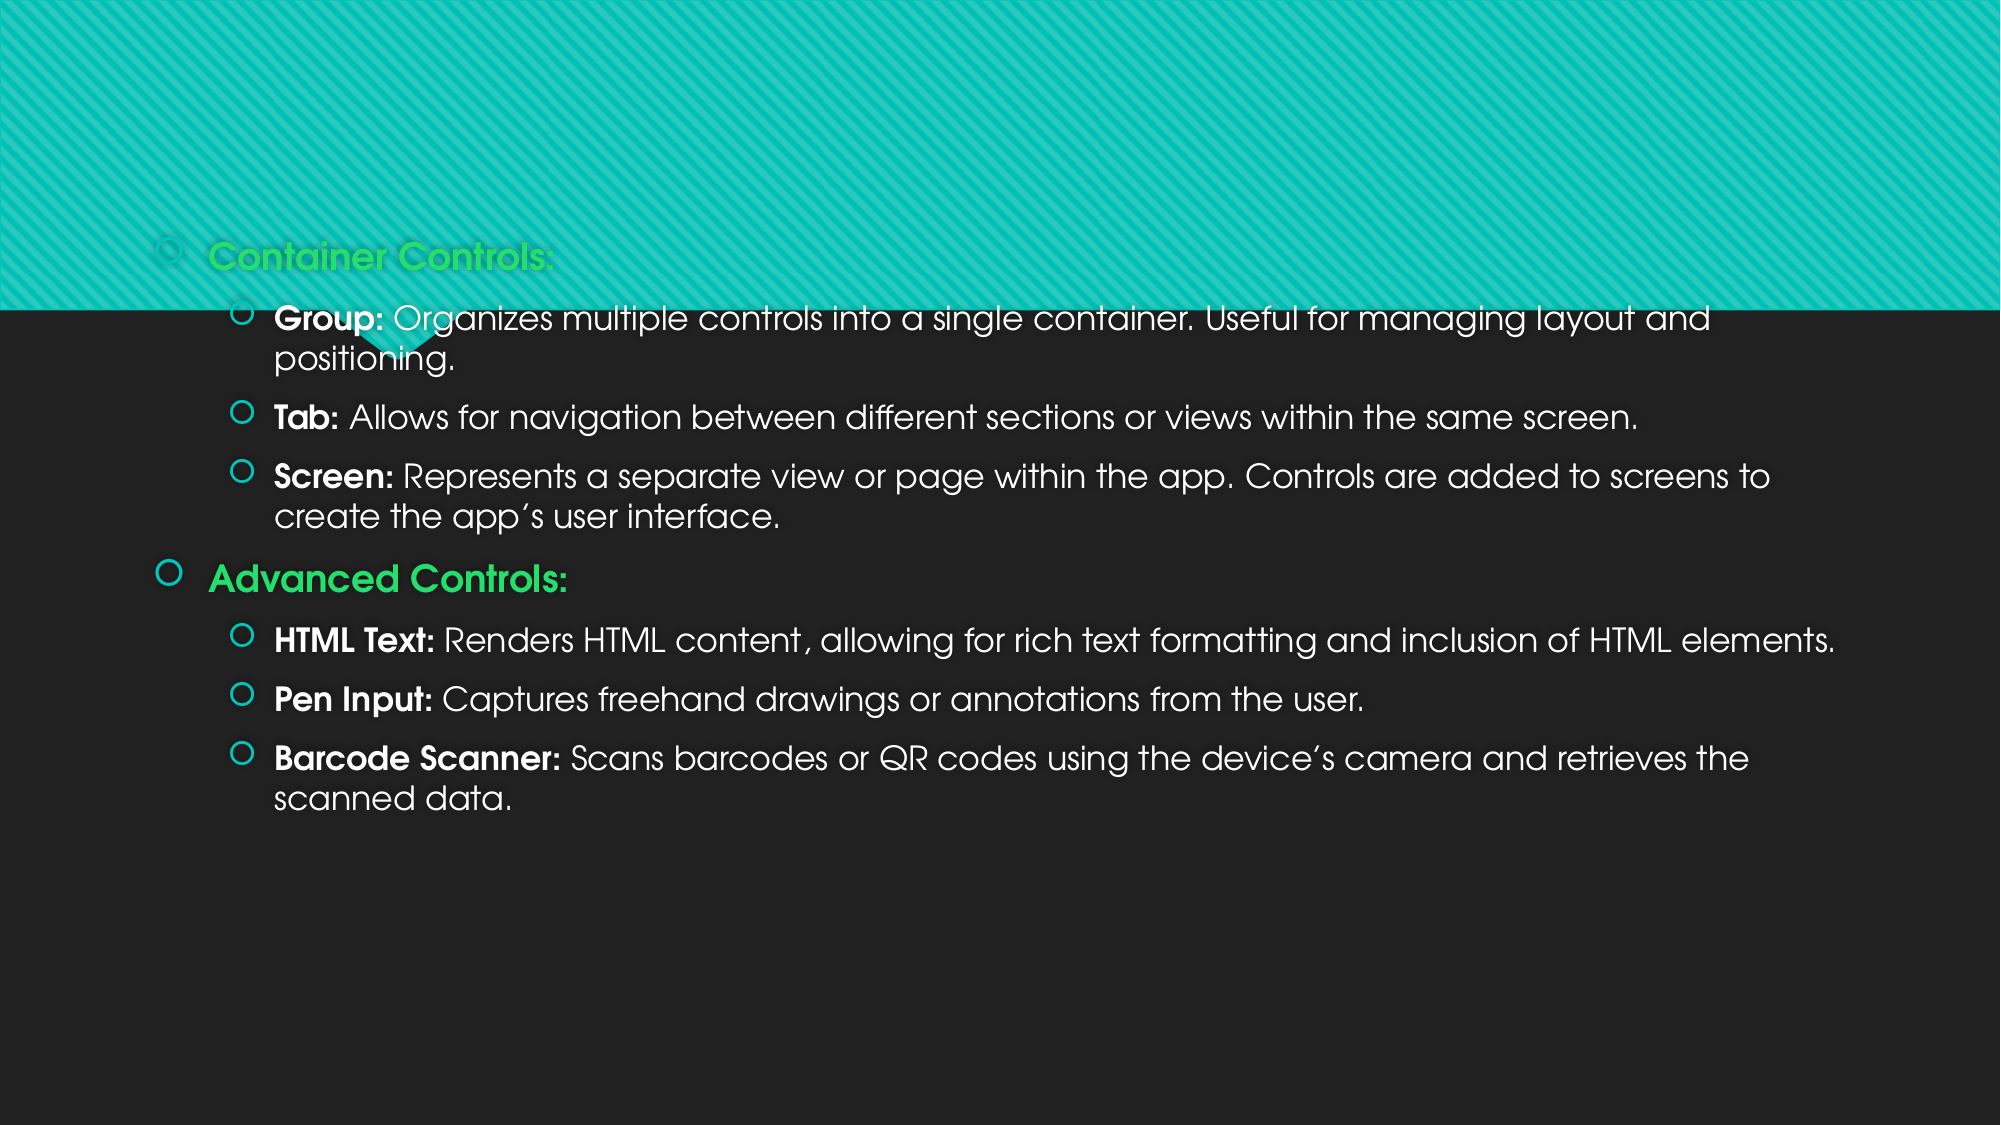

#
Container Controls:
Group: Organizes multiple controls into a single container. Useful for managing layout and positioning.
Tab: Allows for navigation between different sections or views within the same screen.
Screen: Represents a separate view or page within the app. Controls are added to screens to create the app’s user interface.
Advanced Controls:
HTML Text: Renders HTML content, allowing for rich text formatting and inclusion of HTML elements.
Pen Input: Captures freehand drawings or annotations from the user.
Barcode Scanner: Scans barcodes or QR codes using the device’s camera and retrieves the scanned data.